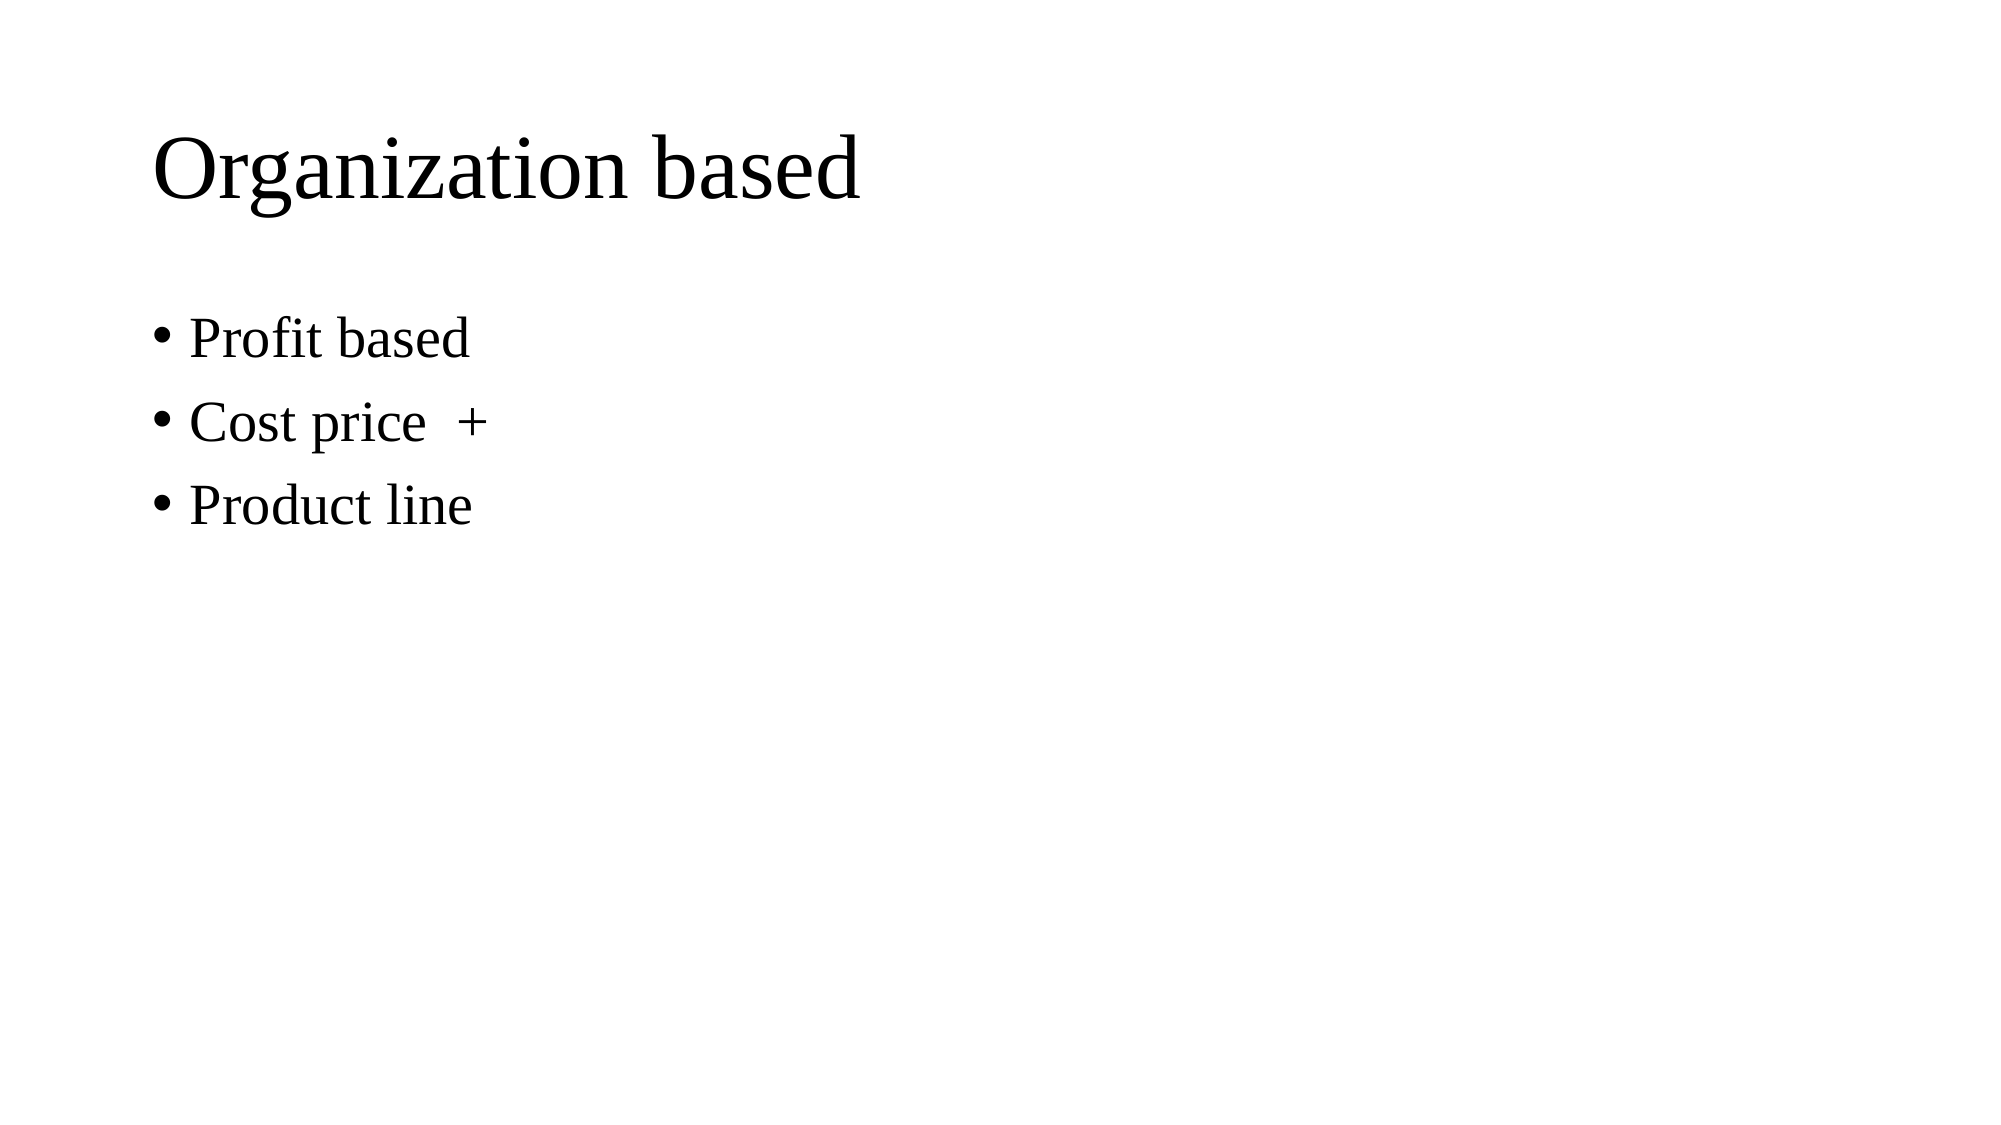

# Organization based
Profit based
Cost price  +
Product line